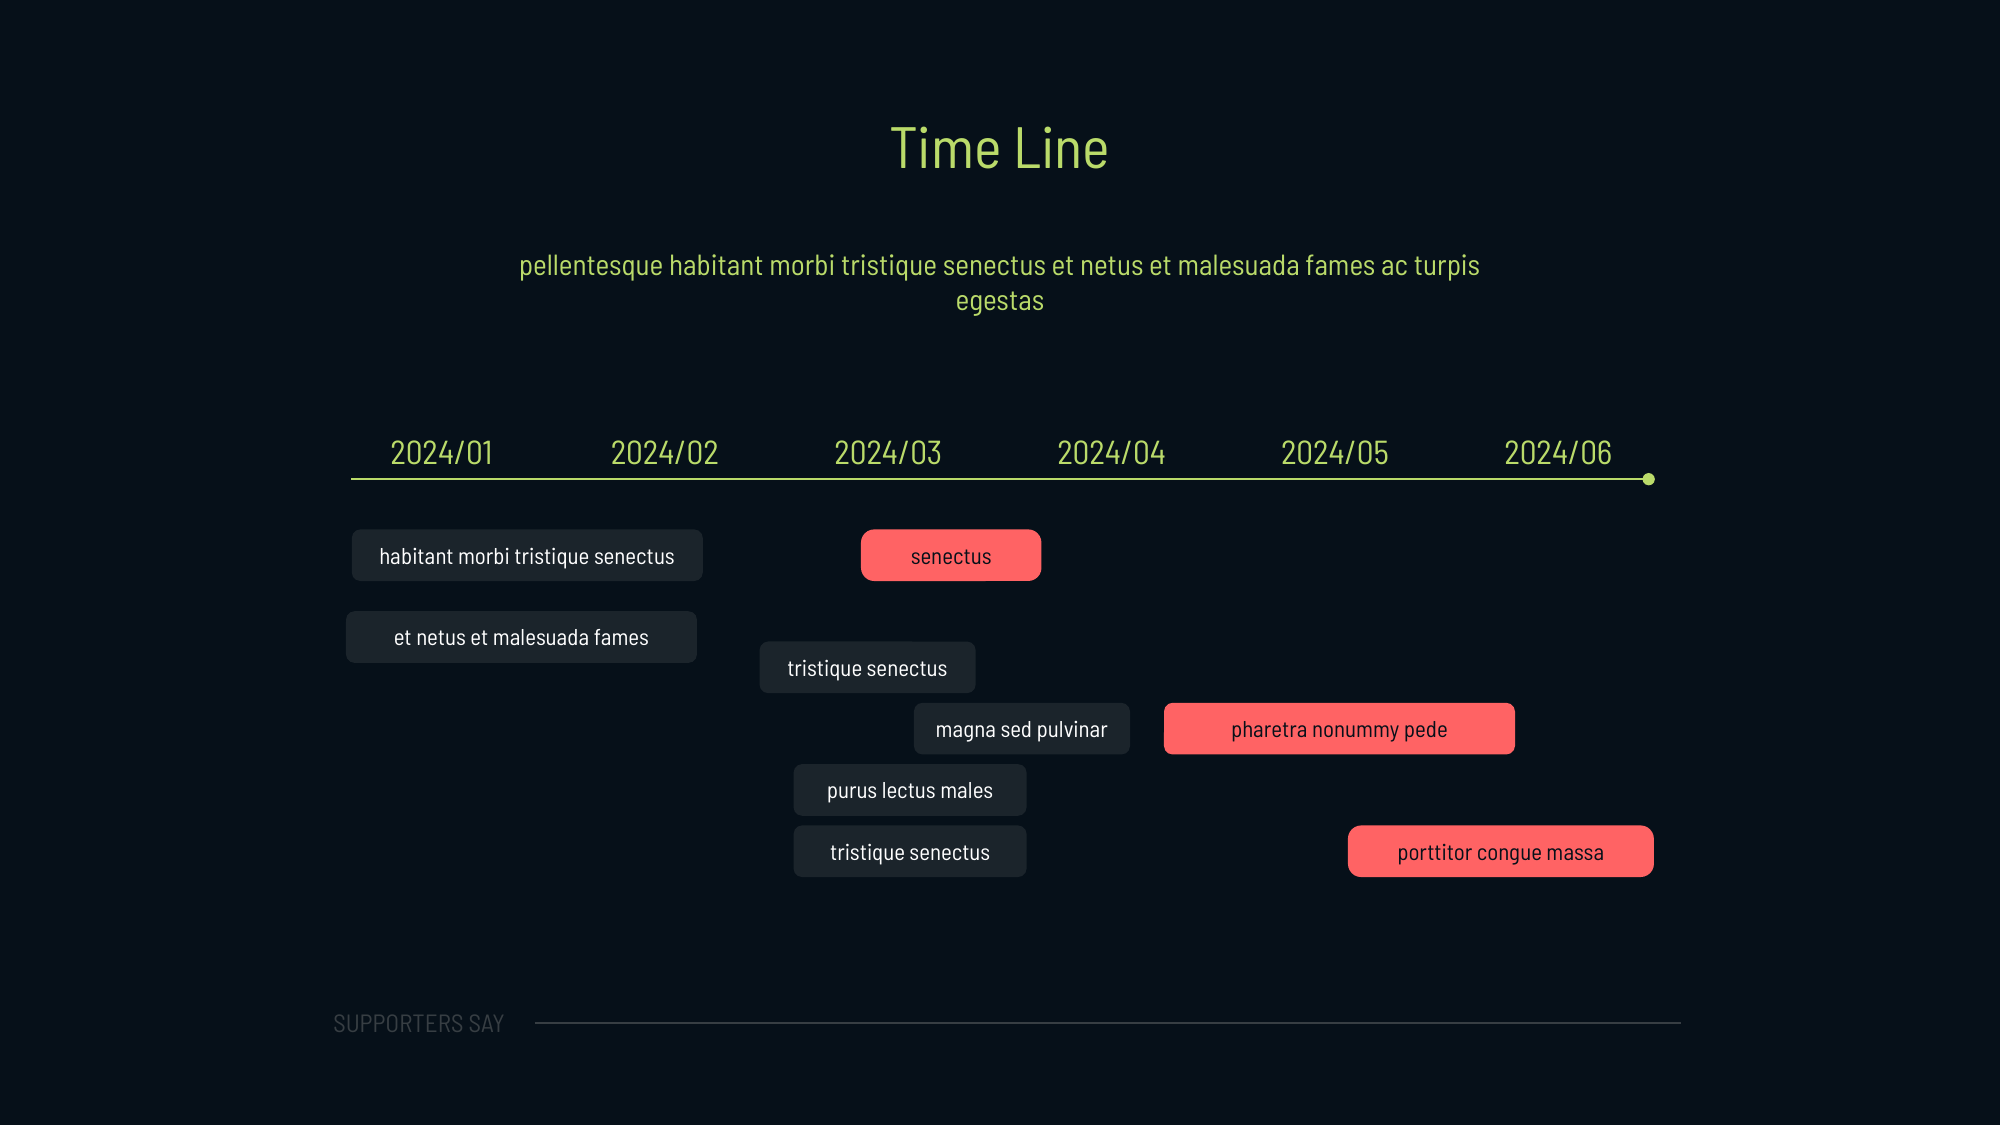

Time Line
pellentesque habitant morbi tristique senectus et netus et malesuada fames ac turpis egestas
2024/01
2024/02
2024/03
2024/04
2024/05
2024/06

habitant morbi tristique senectus

senectus

et netus et malesuada fames

tristique senectus

magna sed pulvinar

pharetra nonummy pede

purus lectus males

tristique senectus

porttitor congue massa
SUPPORTERS SAY